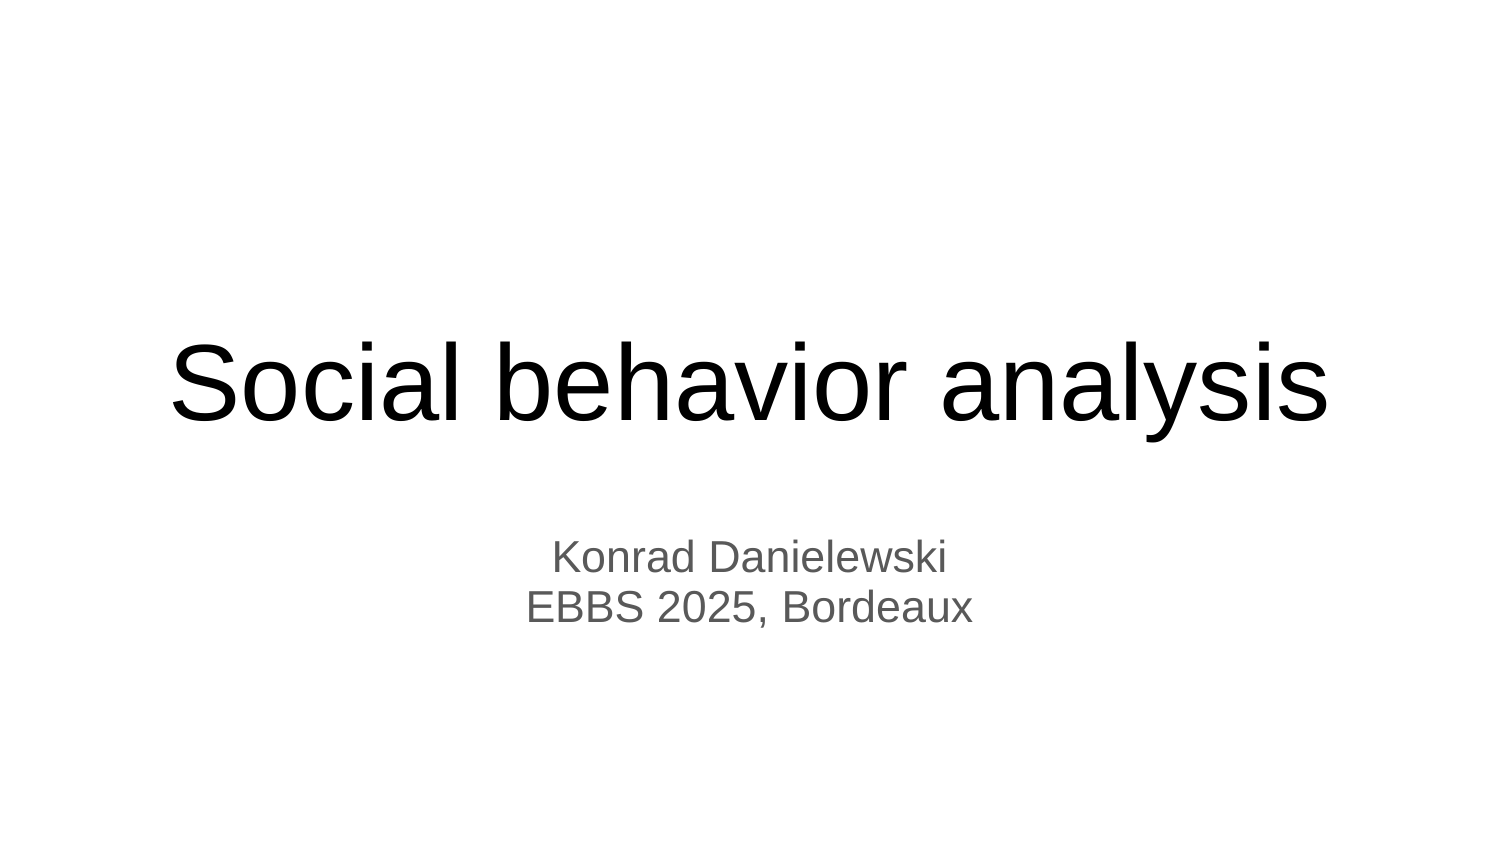

# Social behavior analysis
Konrad Danielewski
EBBS 2025, Bordeaux